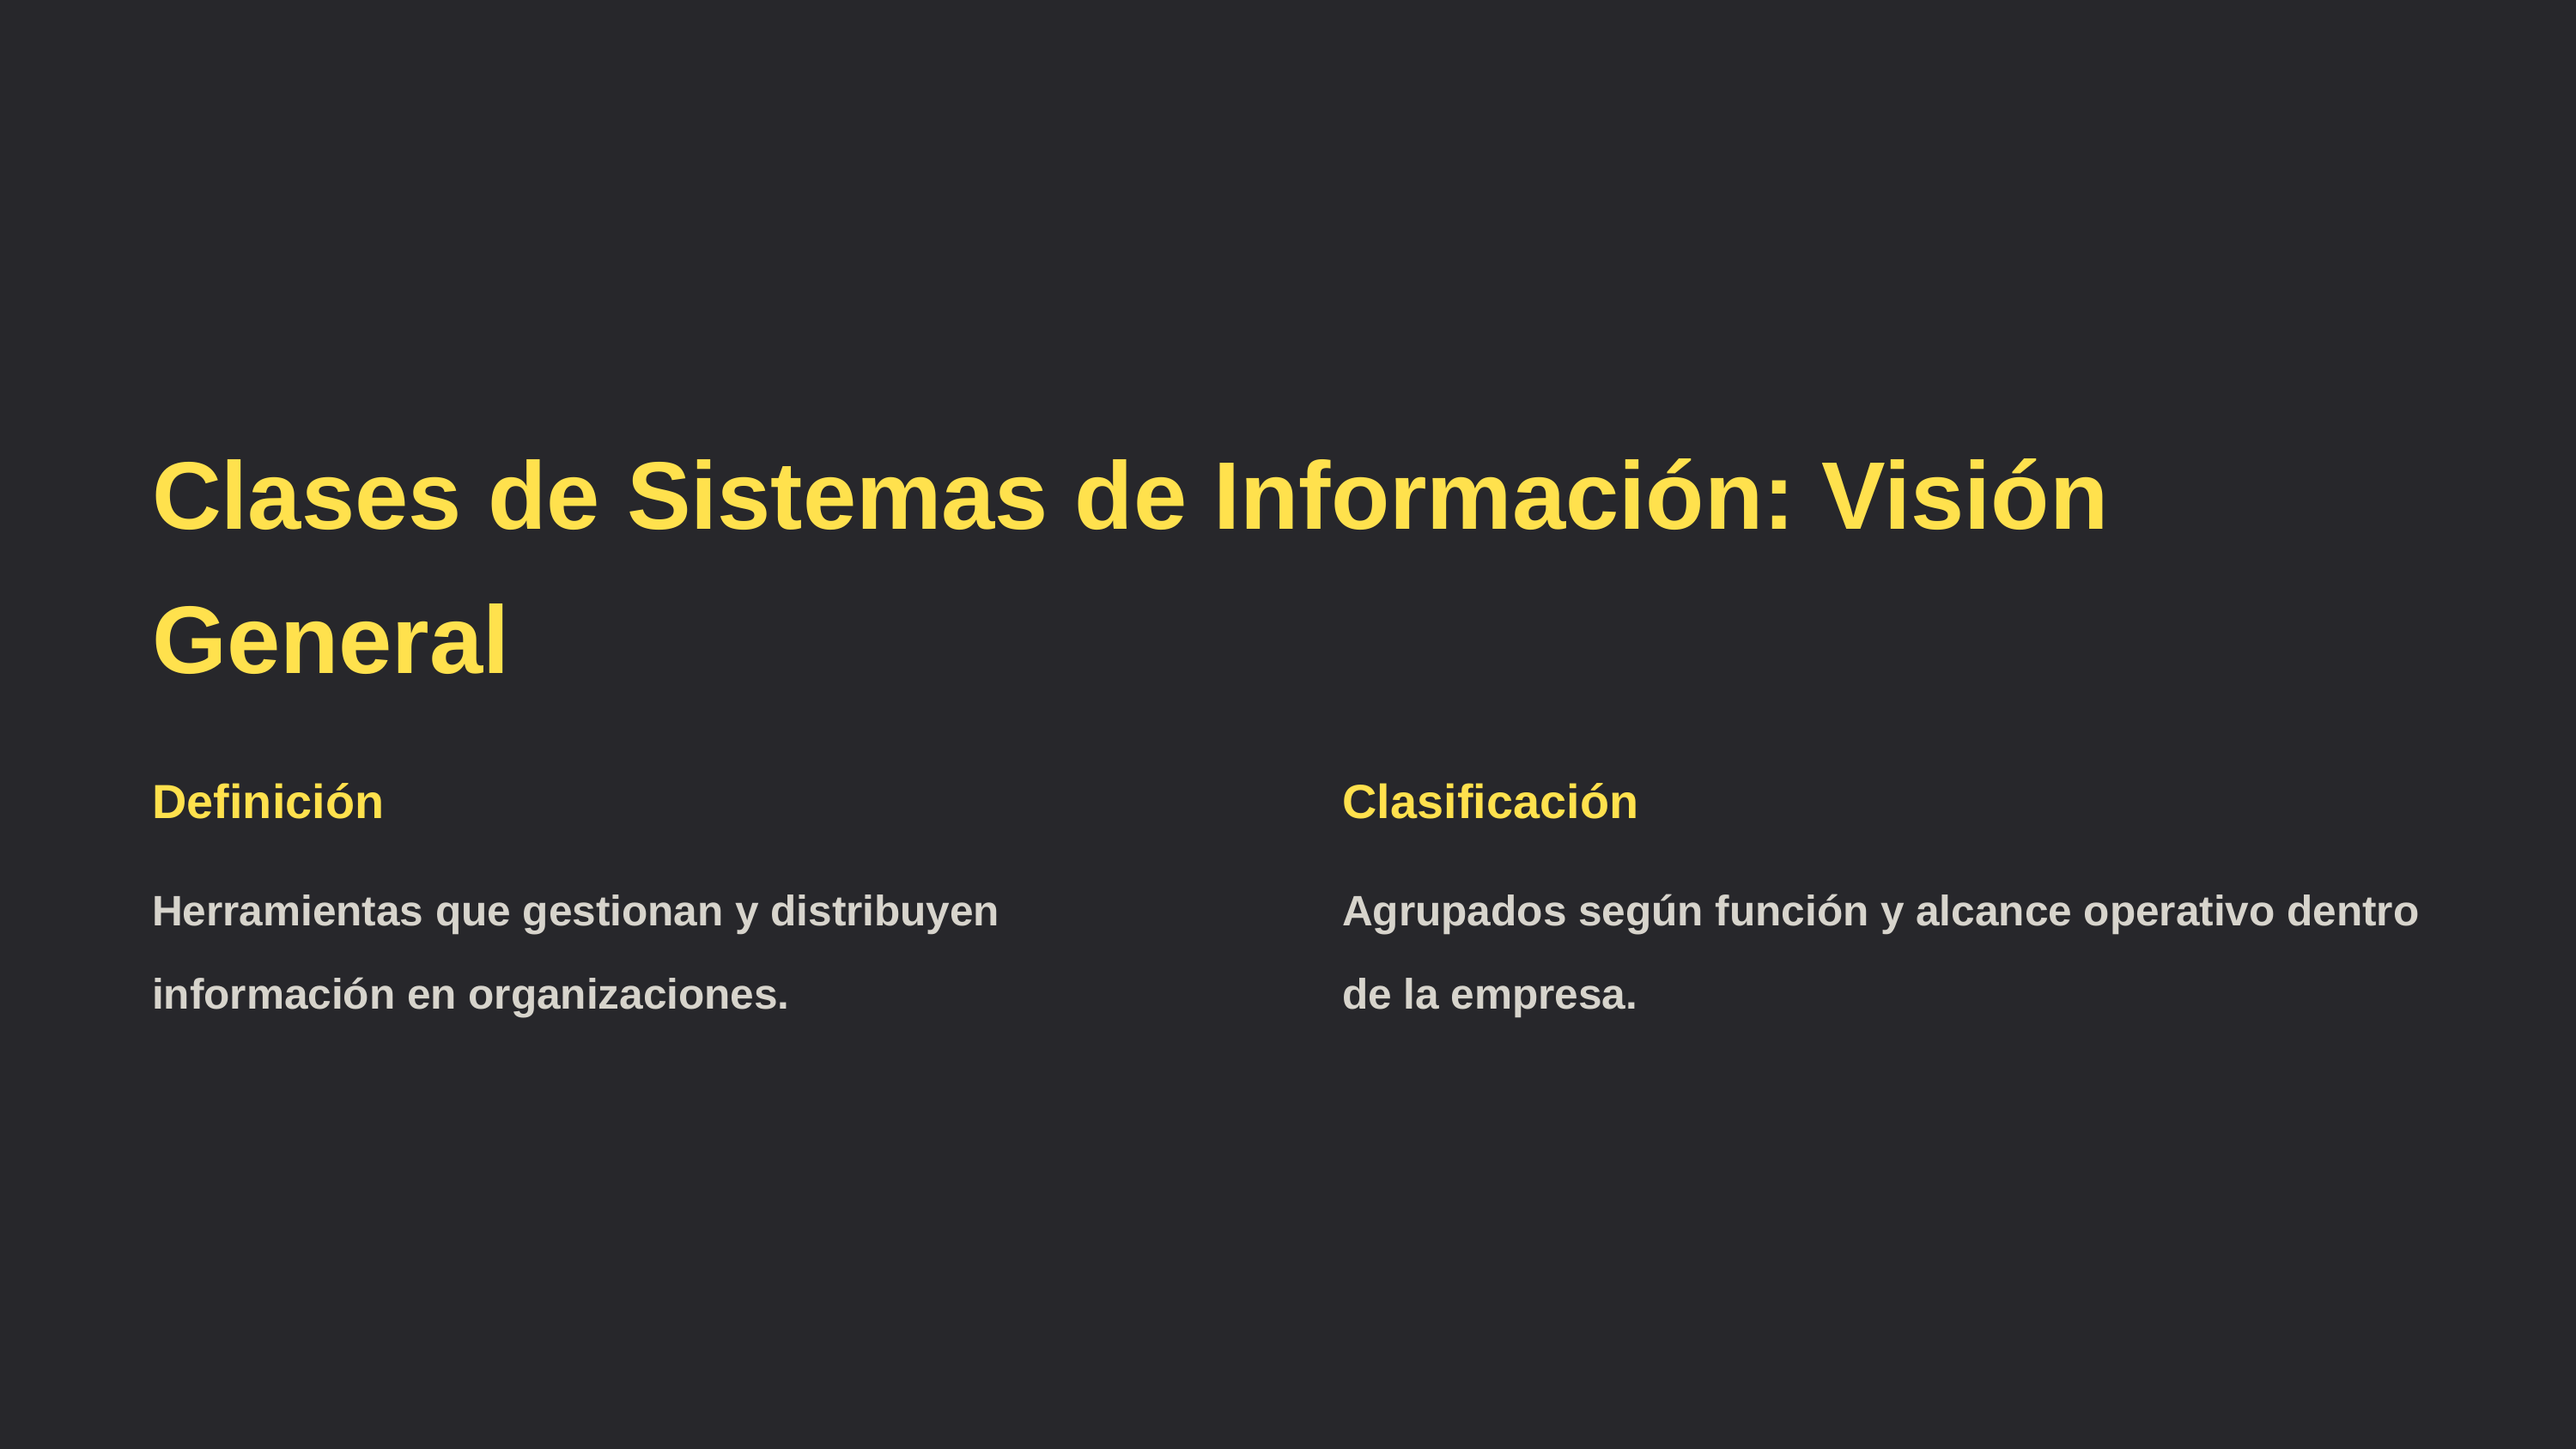

Clases de Sistemas de Información: Visión General

Definición

Clasificación

Herramientas que gestionan y distribuyen información en organizaciones.

Agrupados según función y alcance operativo dentro de la empresa.